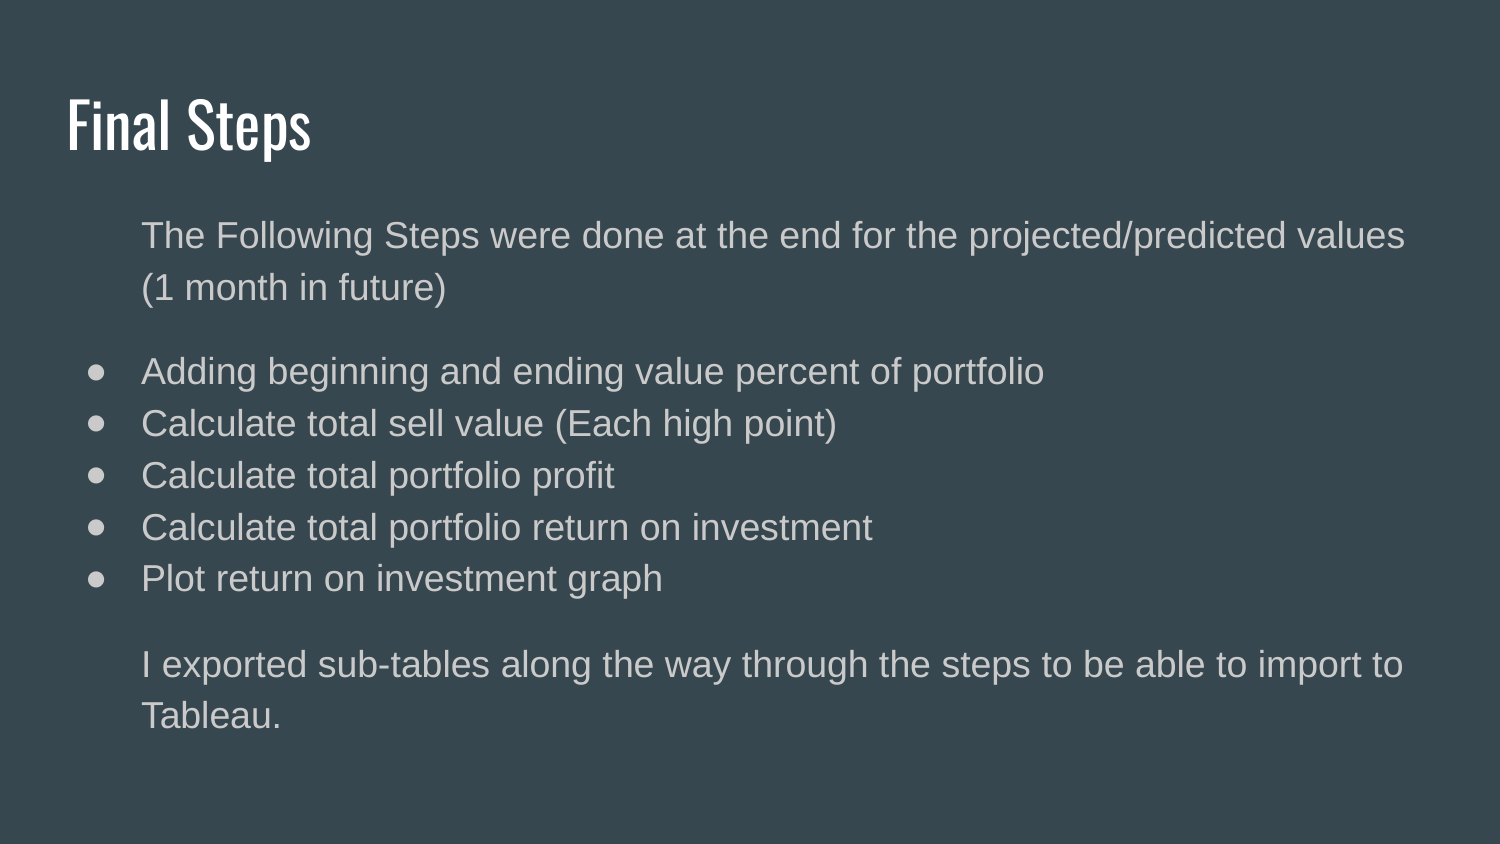

# Final Steps
The Following Steps were done at the end for the projected/predicted values (1 month in future)
Adding beginning and ending value percent of portfolio
Calculate total sell value (Each high point)
Calculate total portfolio profit
Calculate total portfolio return on investment
Plot return on investment graph
I exported sub-tables along the way through the steps to be able to import to Tableau.